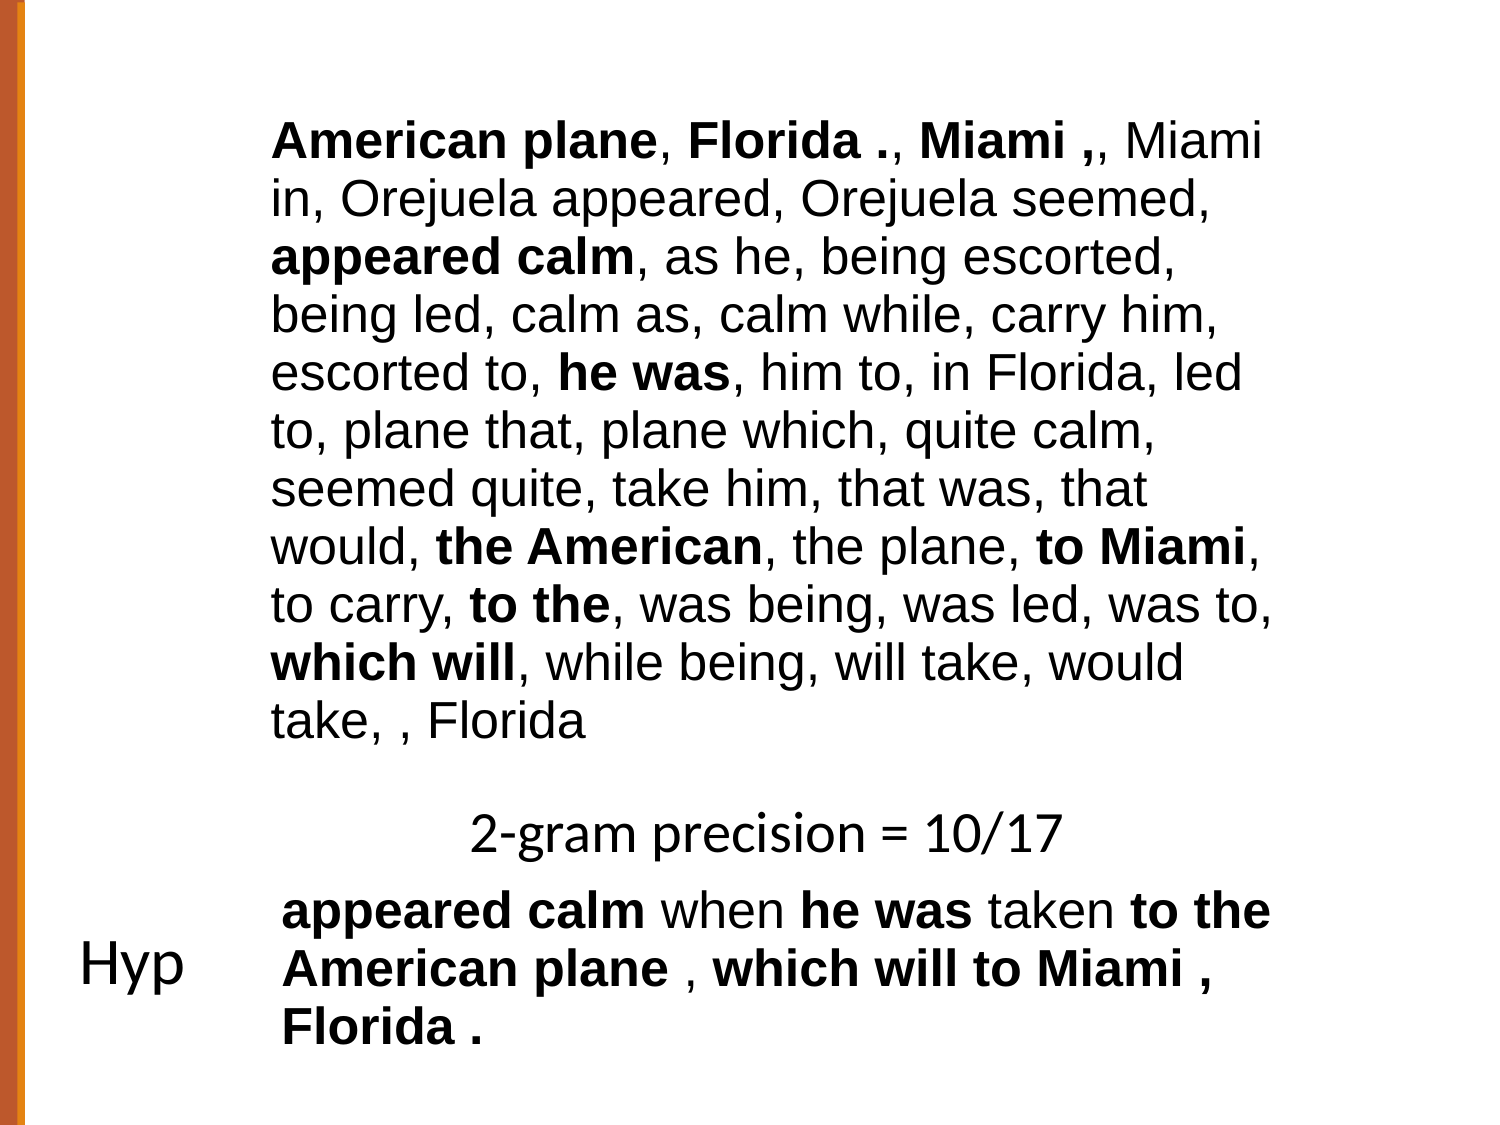

| American plane, Florida ., Miami ,, Miami in, Orejuela appeared, Orejuela seemed, appeared calm, as he, being escorted, being led, calm as, calm while, carry him, escorted to, he was, him to, in Florida, led to, plane that, plane which, quite calm, seemed quite, take him, that was, that would, the American, the plane, to Miami, to carry, to the, was being, was led, was to, which will, while being, will take, would take, , Florida |
| --- |
2-gram precision = 10/17
| Hyp | appeared calm when he was taken to the American plane , which will to Miami , Florida . |
| --- | --- |